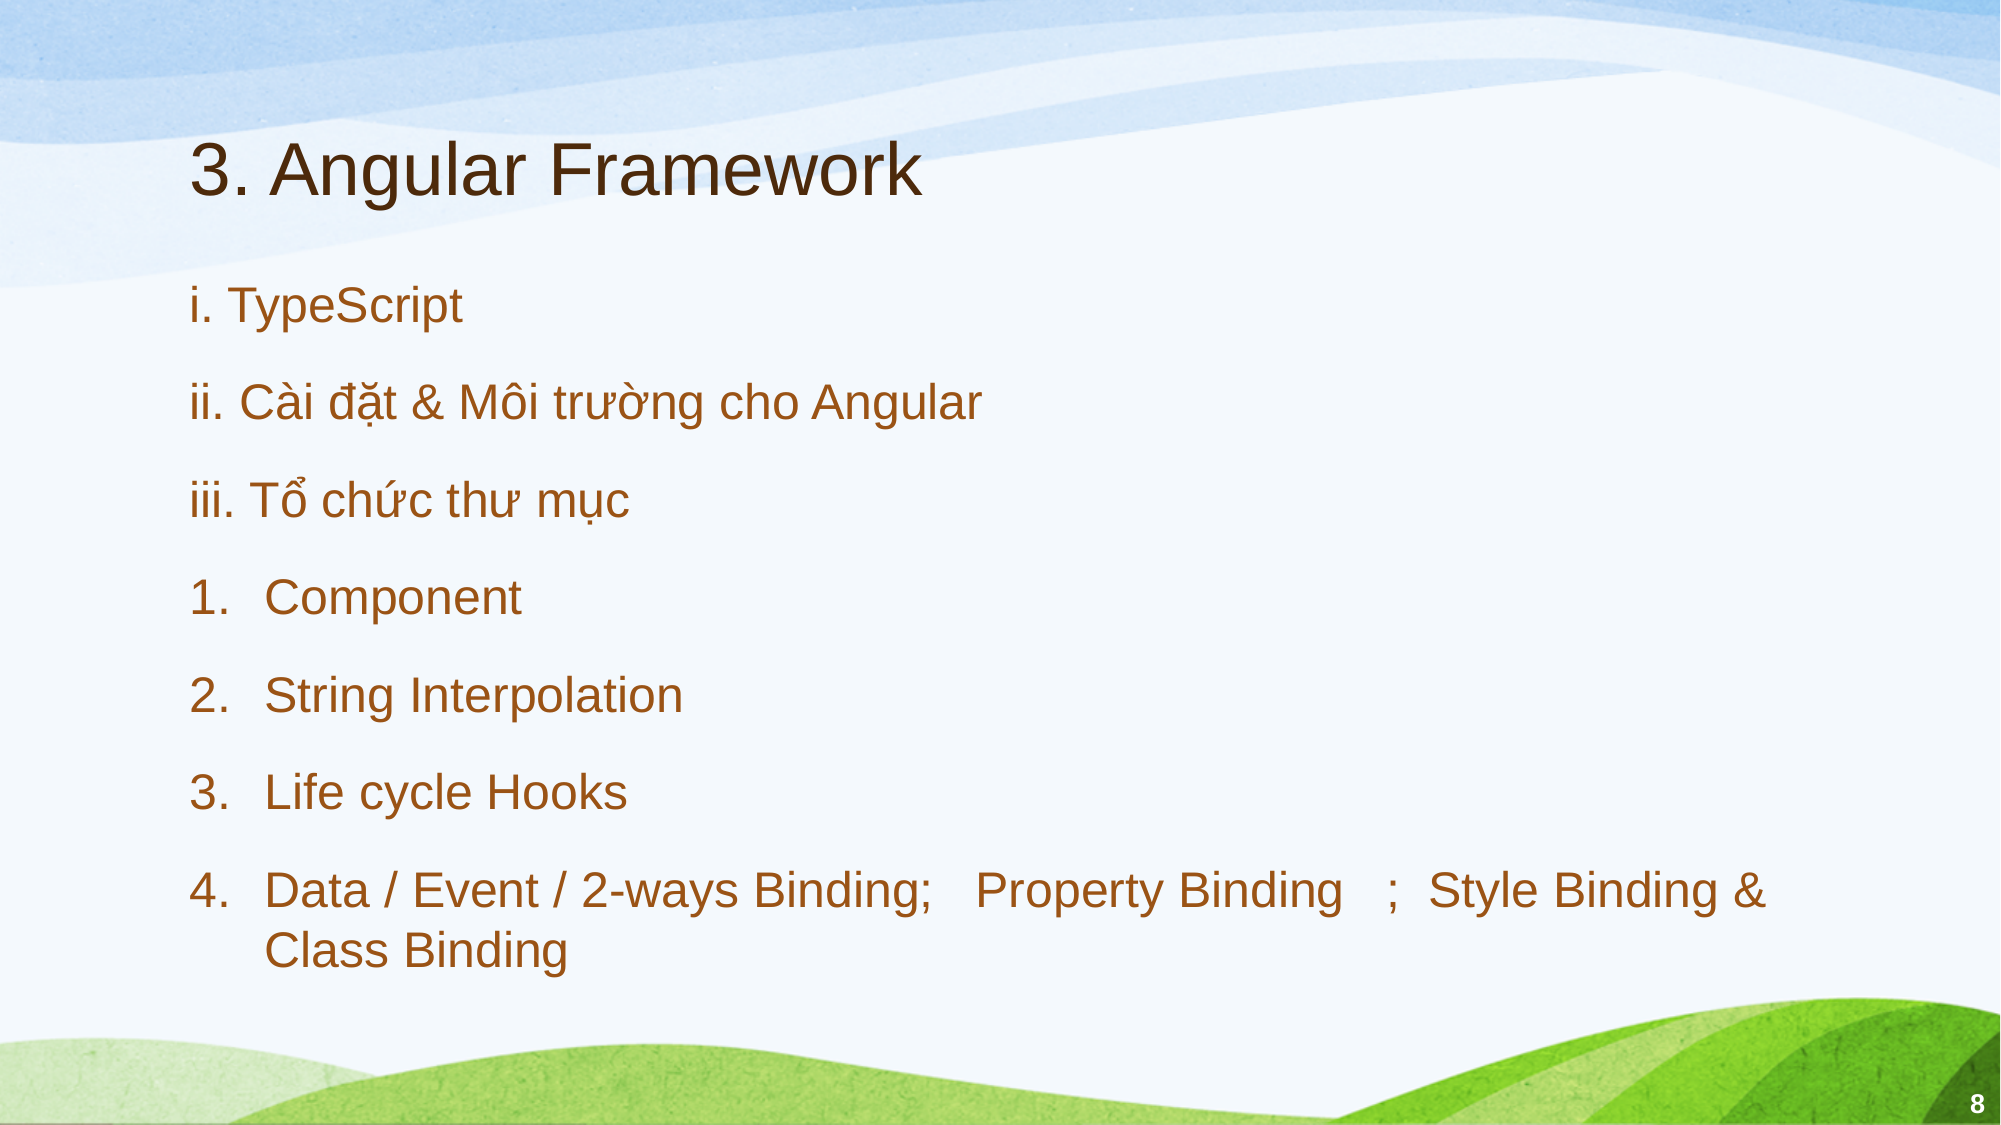

# 3. Angular Framework
i. TypeScript
ii. Cài đặt & Môi trường cho Angular
iii. Tổ chức thư mục
Component
String Interpolation
Life cycle Hooks
Data / Event / 2-ways Binding;   Property Binding   ;  Style Binding & Class Binding
8